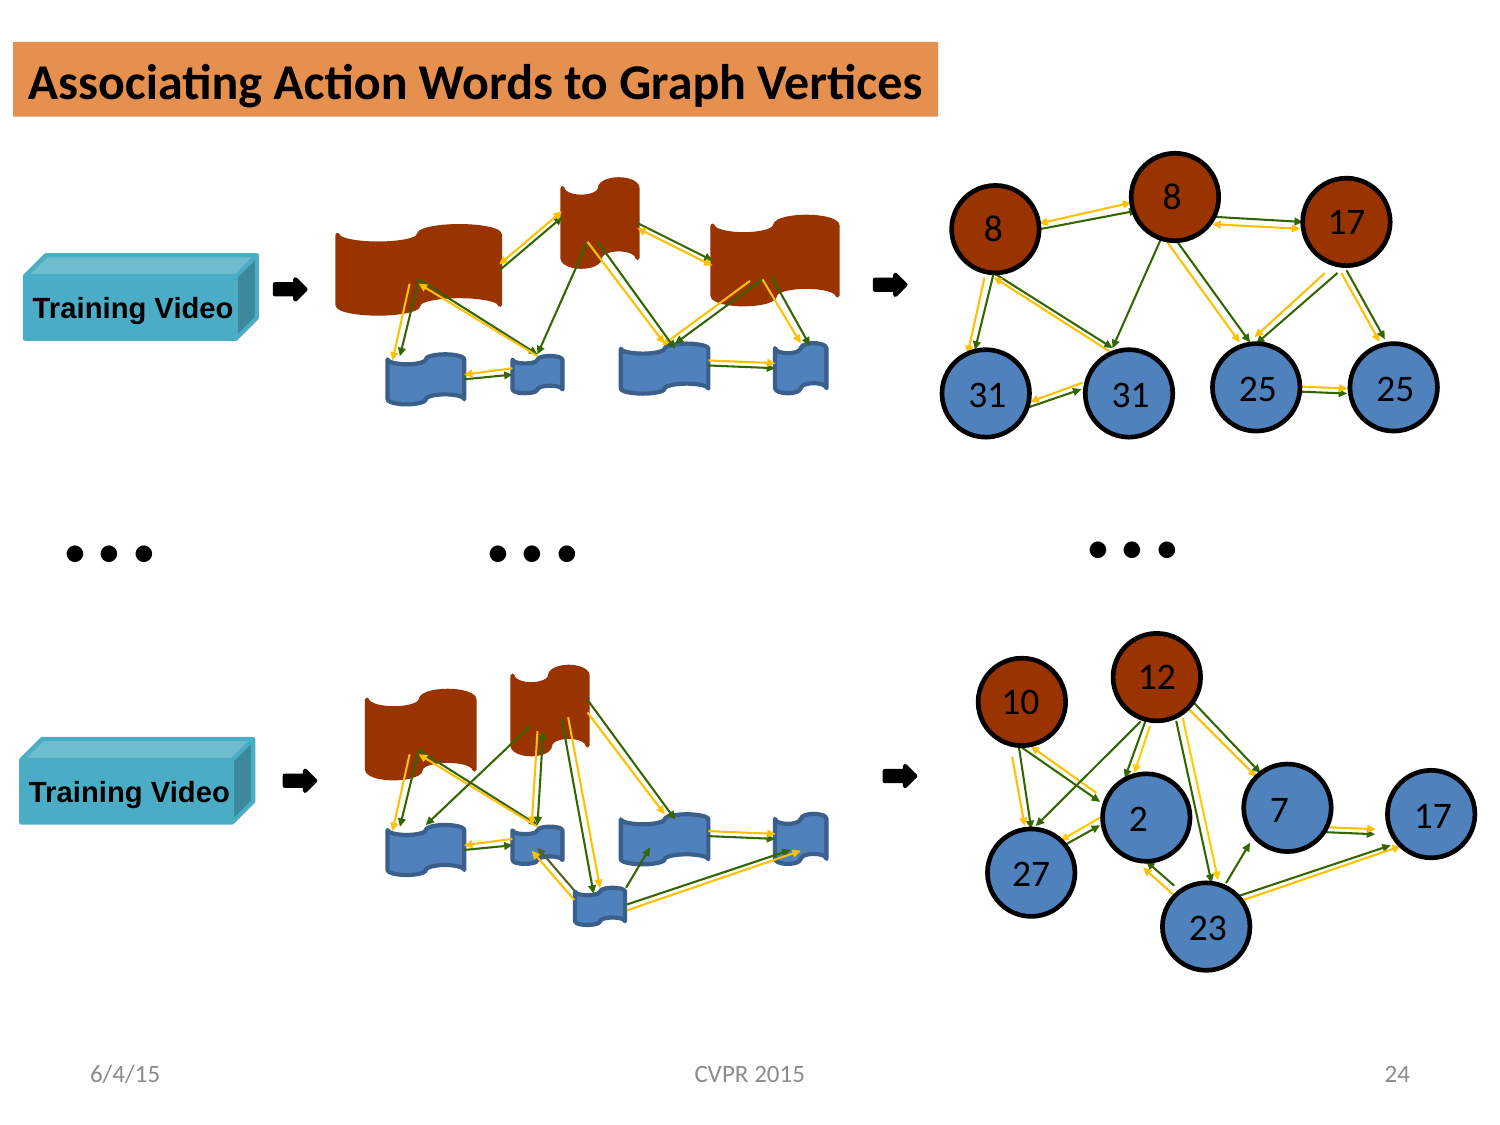

Associating Action Words to Graph Vertices

8

17

8

25

25

31

31
…

12

10

7

17

2

27

23

Training Video

…
…

Training Video

6/4/15
CVPR 2015
24